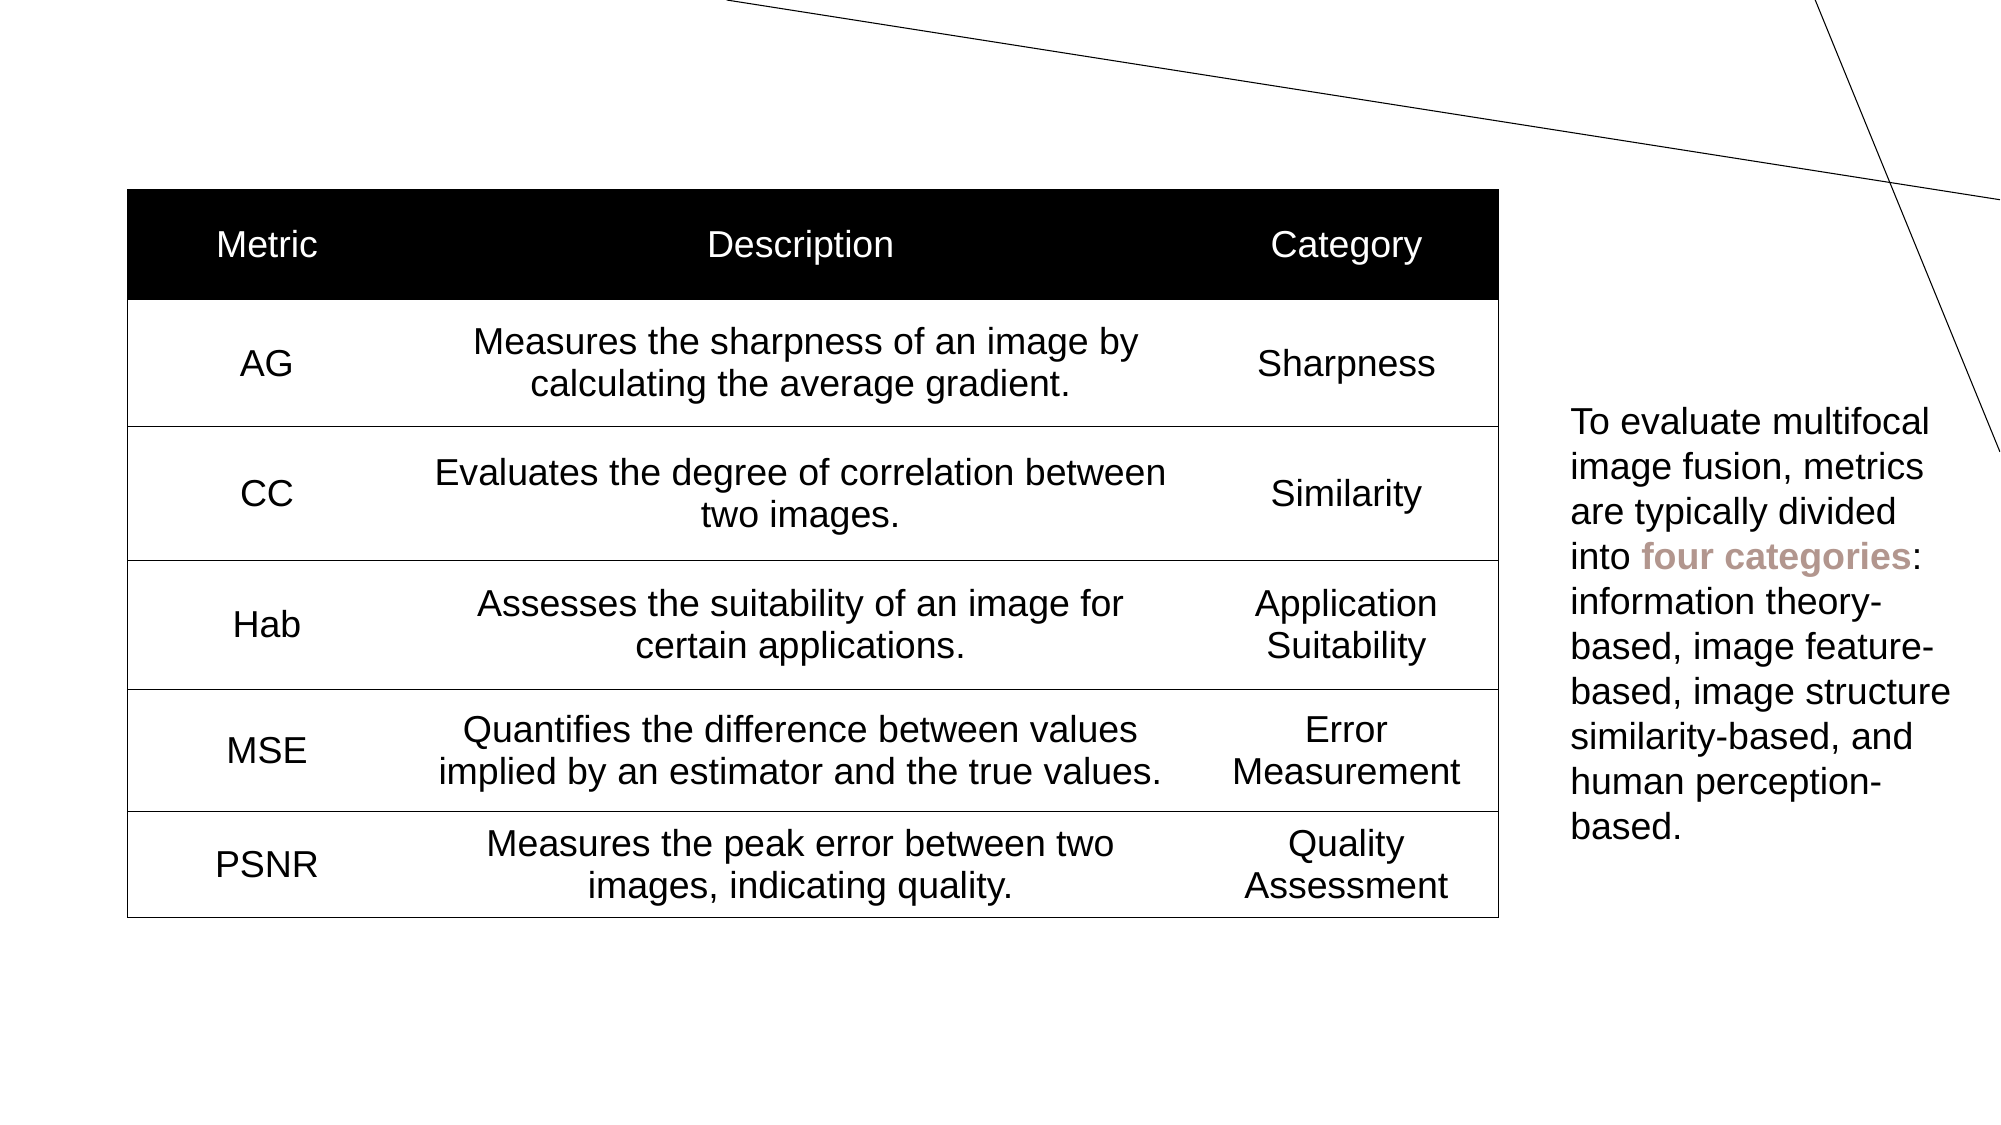

| Metric | Description | Category |
| --- | --- | --- |
| AG | Measures the sharpness of an image by calculating the average gradient. | Sharpness |
| CC | Evaluates the degree of correlation between two images. | Similarity |
| Hab | Assesses the suitability of an image for certain applications. | Application Suitability |
| MSE | Quantifies the difference between values implied by an estimator and the true values. | Error Measurement |
| PSNR | Measures the peak error between two images, indicating quality. | Quality Assessment |
To evaluate multifocal image fusion, metrics are typically divided into four categories: information theory-based, image feature-based, image structure similarity-based, and human perception-based.